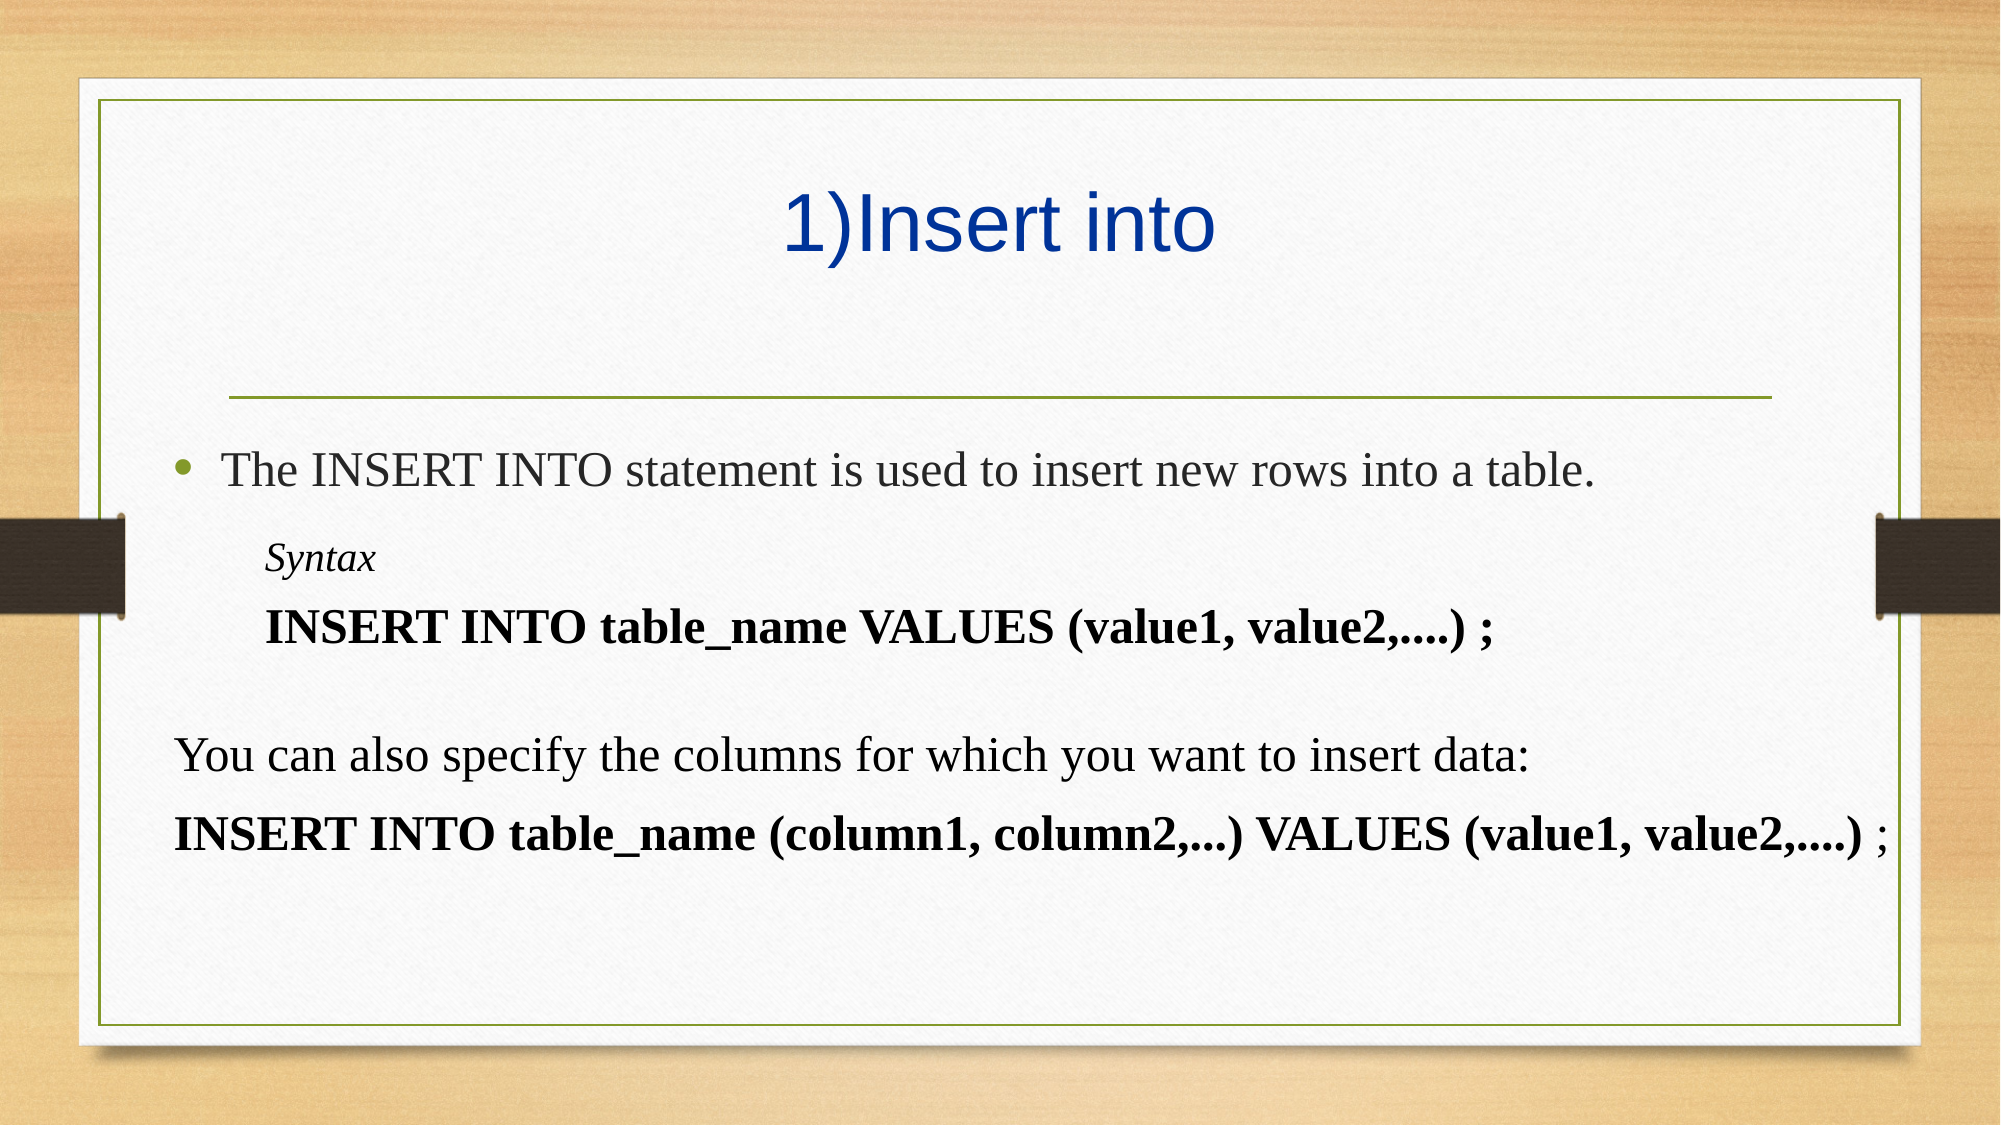

# 1)Insert into
The INSERT INTO statement is used to insert new rows into a table.

Syntax
INSERT INTO table_name VALUES (value1, value2,....) ;
You can also specify the columns for which you want to insert data:
INSERT INTO table_name (column1, column2,...) VALUES (value1, value2,....) ;